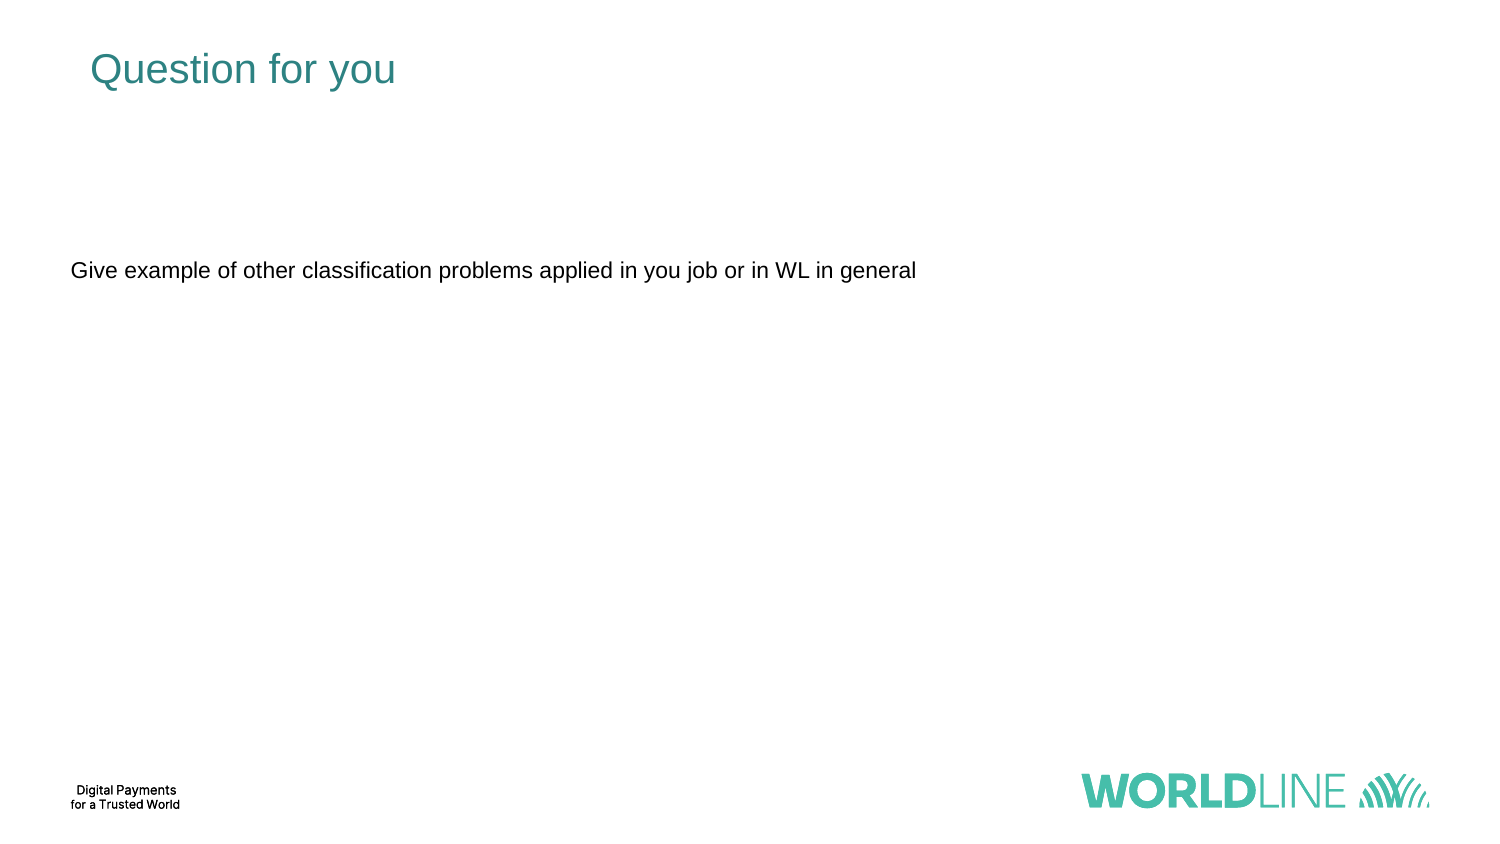

# Question for you
Give example of other classification problems applied in you job or in WL in general